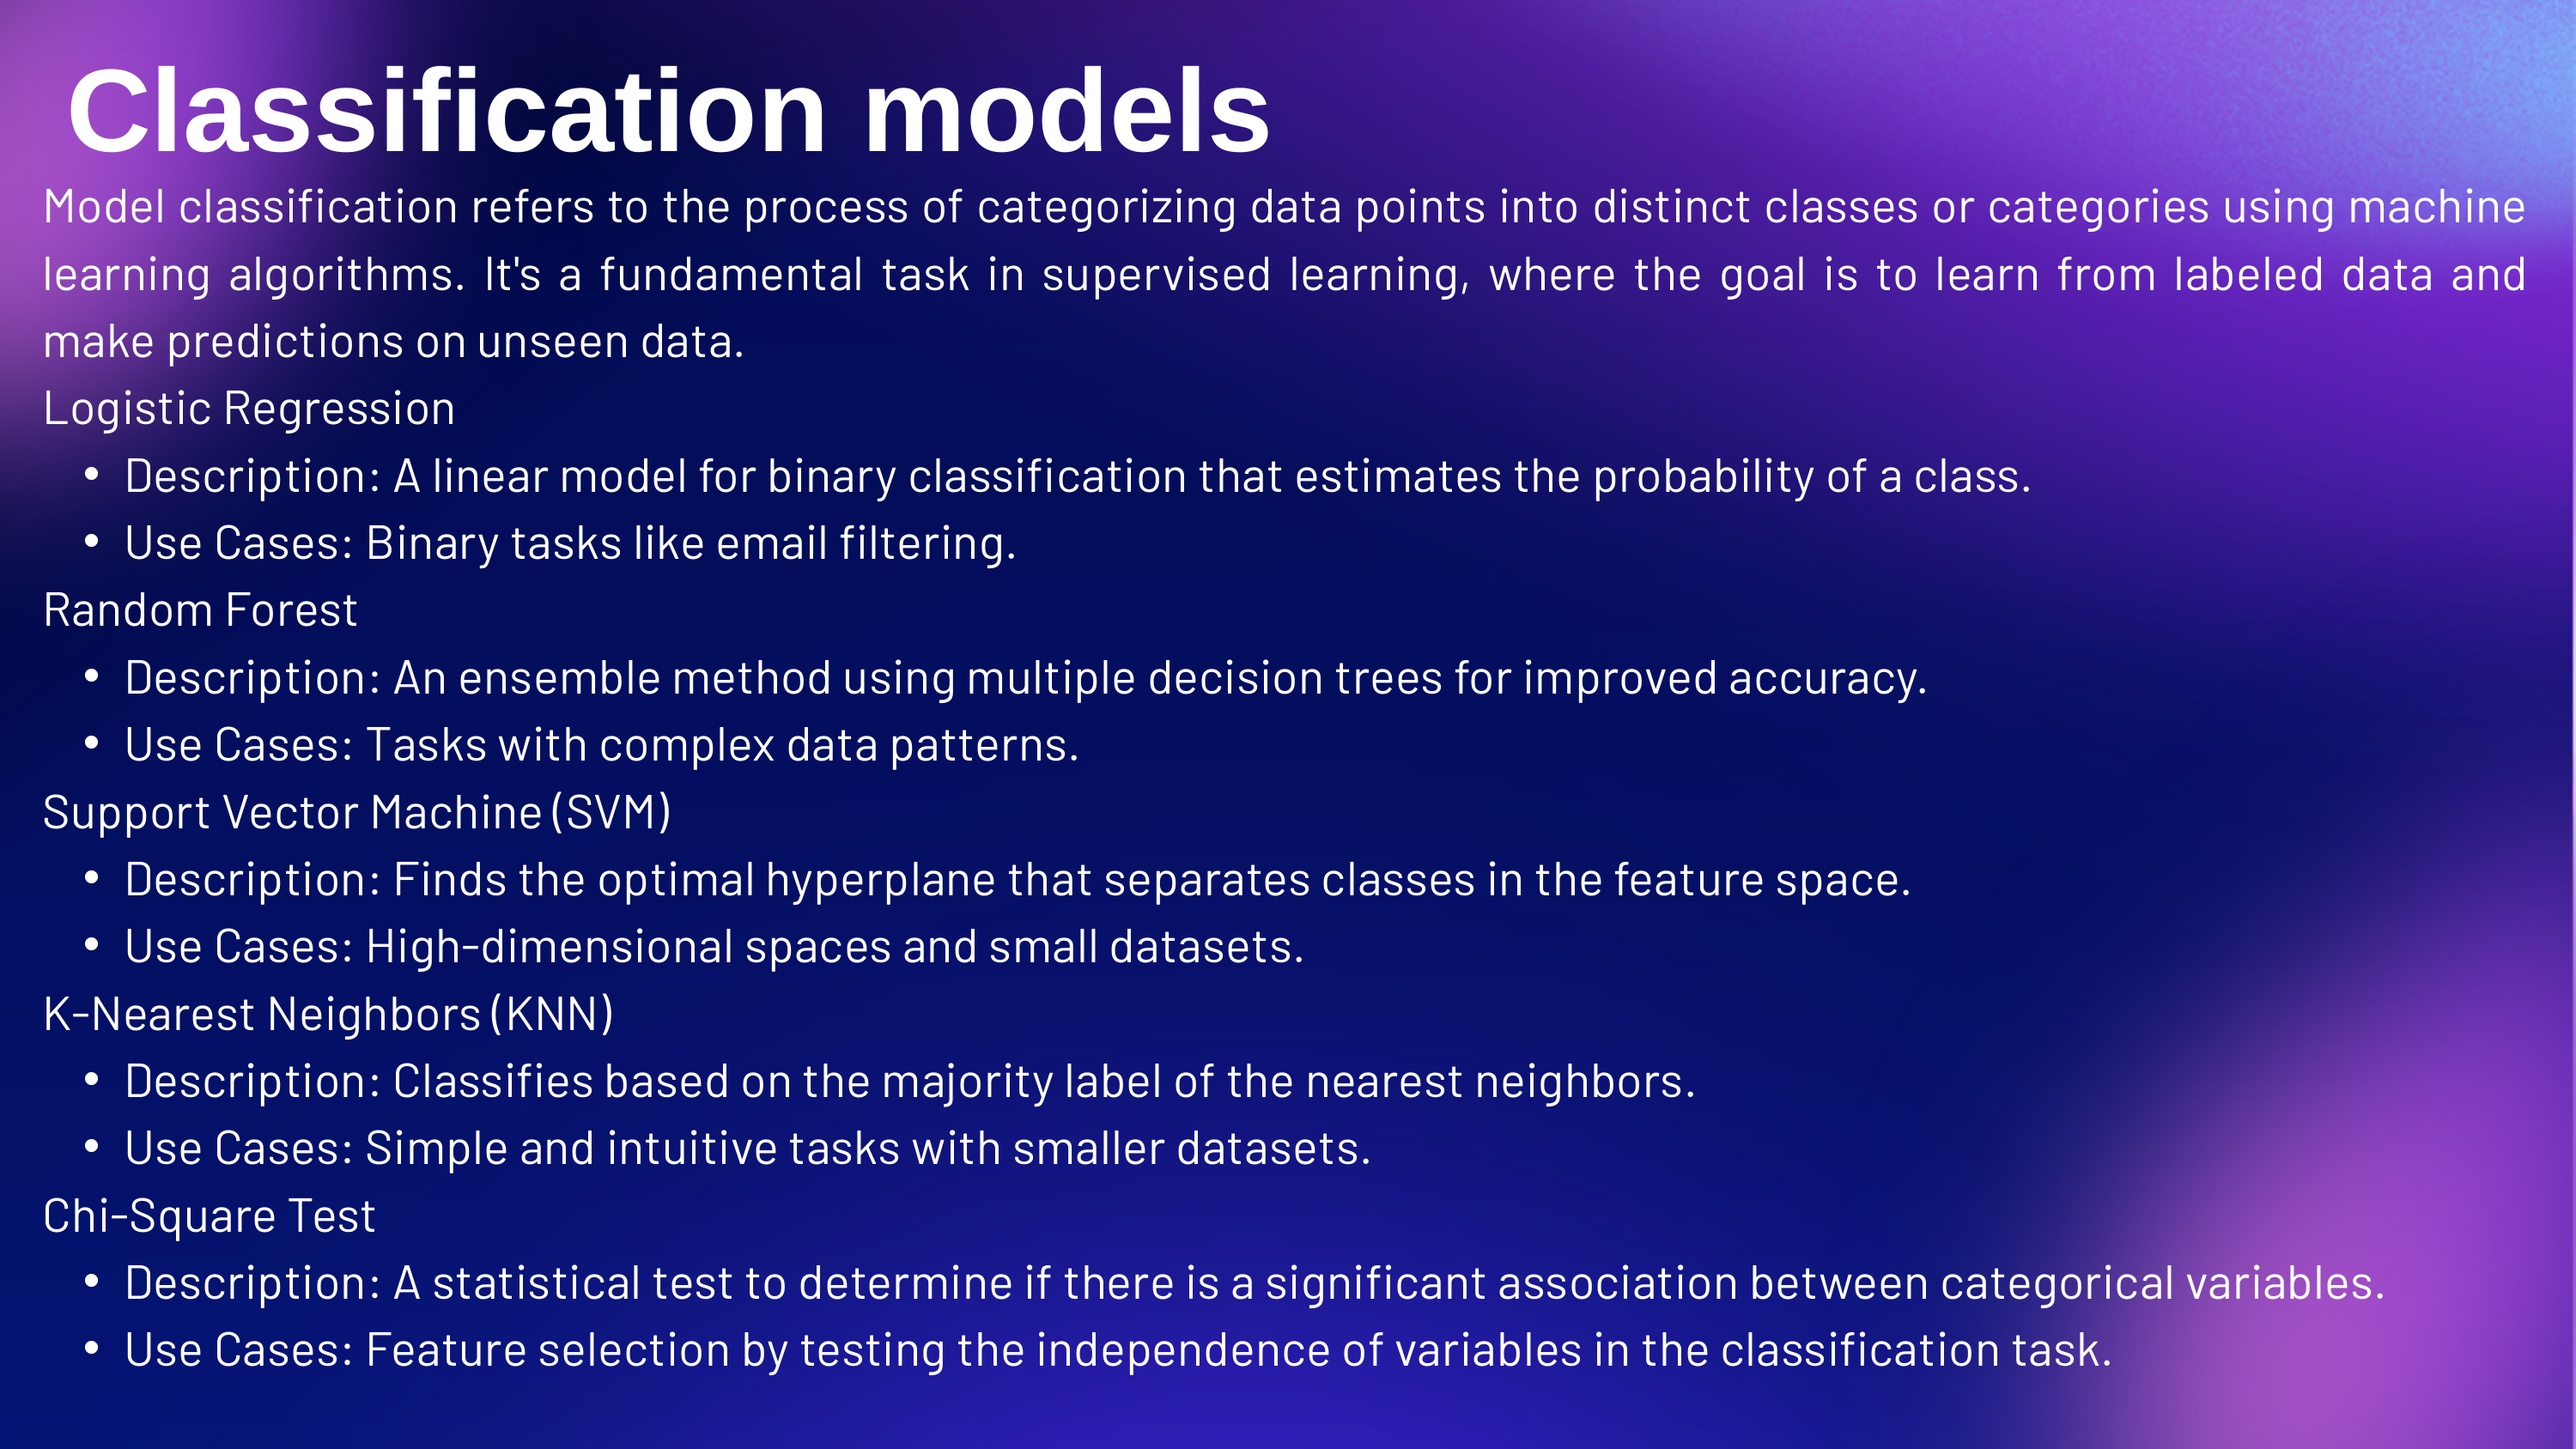

Classification models
Model classification refers to the process of categorizing data points into distinct classes or categories using machine learning algorithms. It's a fundamental task in supervised learning, where the goal is to learn from labeled data and make predictions on unseen data.
Logistic Regression
Description: A linear model for binary classification that estimates the probability of a class.
Use Cases: Binary tasks like email filtering.
Random Forest
Description: An ensemble method using multiple decision trees for improved accuracy.
Use Cases: Tasks with complex data patterns.
Support Vector Machine (SVM)
Description: Finds the optimal hyperplane that separates classes in the feature space.
Use Cases: High-dimensional spaces and small datasets.
K-Nearest Neighbors (KNN)
Description: Classifies based on the majority label of the nearest neighbors.
Use Cases: Simple and intuitive tasks with smaller datasets.
Chi-Square Test
Description: A statistical test to determine if there is a significant association between categorical variables.
Use Cases: Feature selection by testing the independence of variables in the classification task.